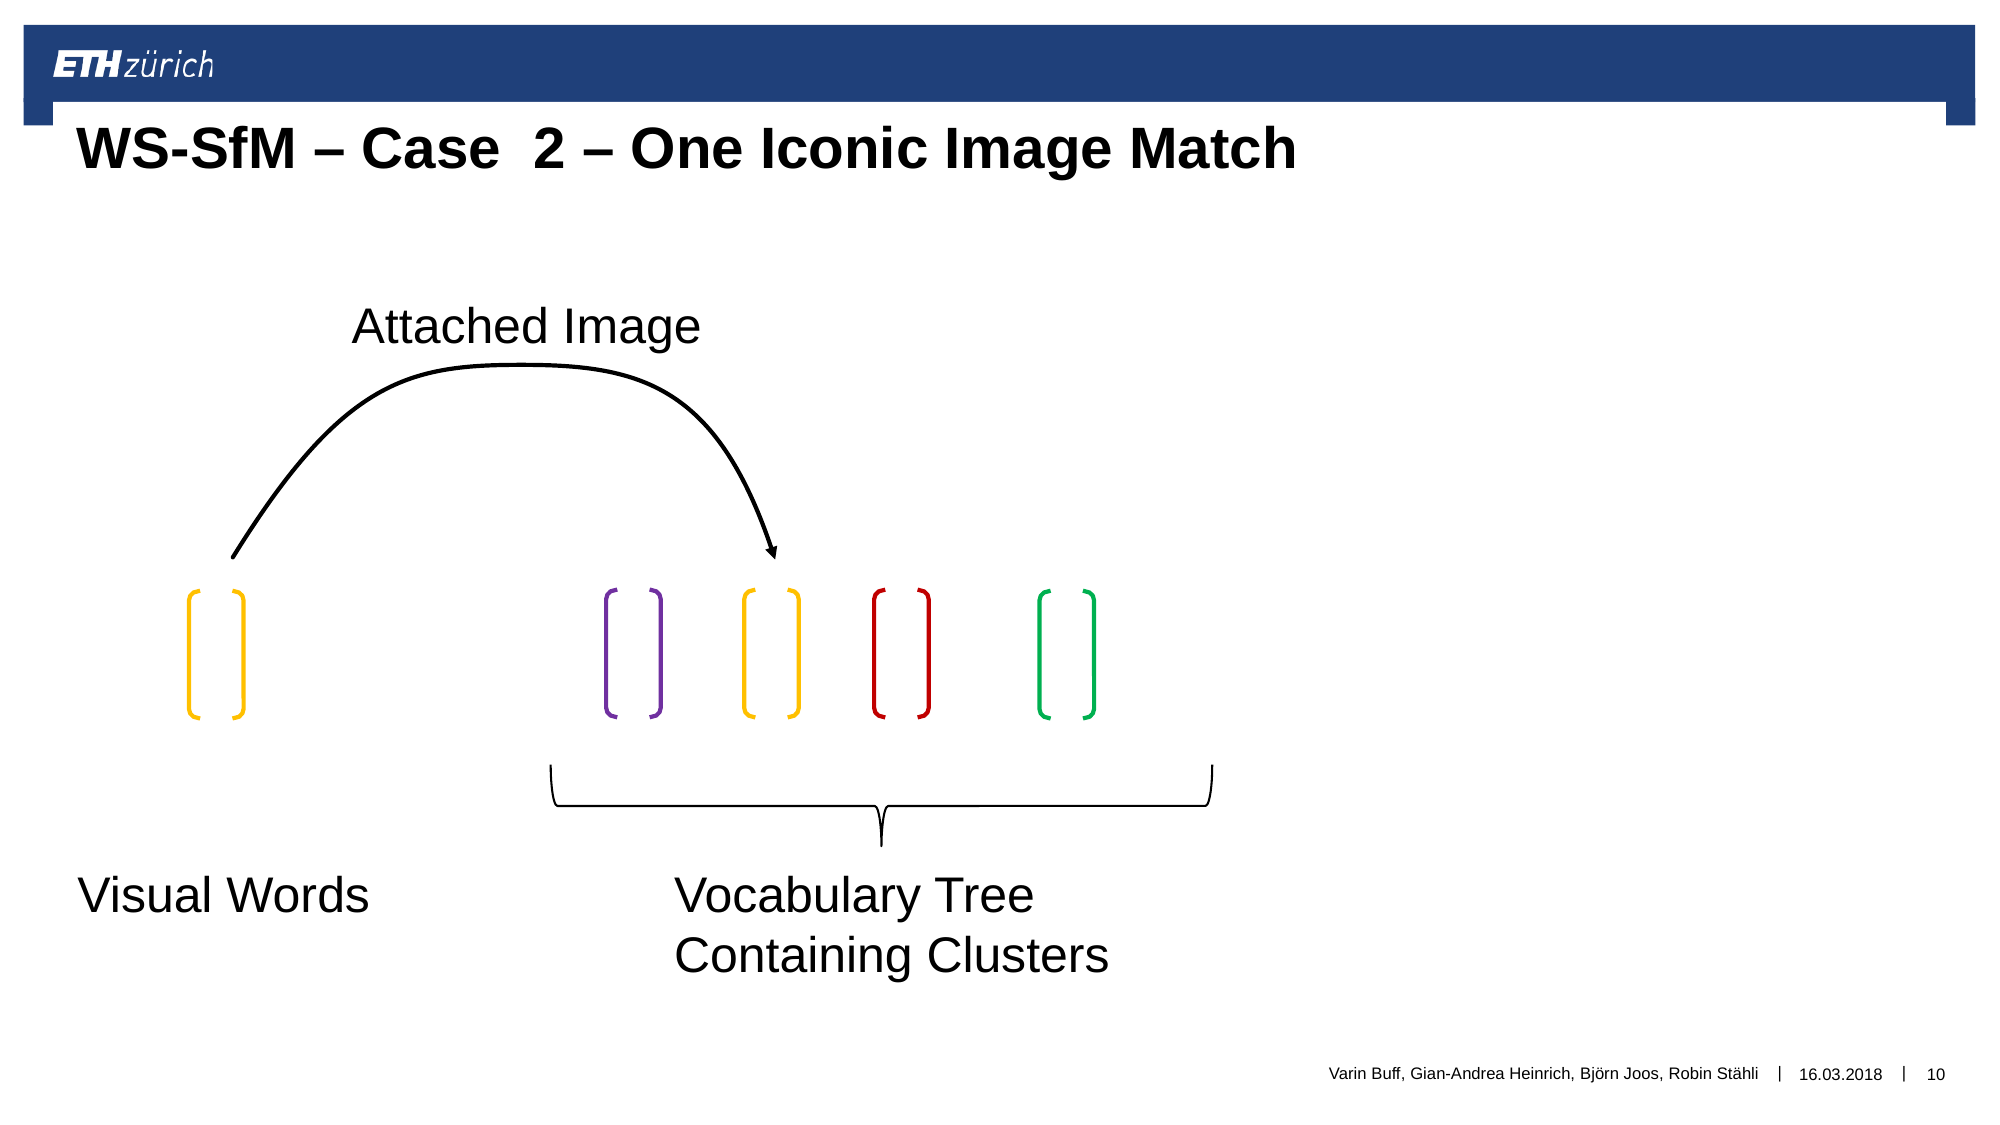

# WS-SfM – Case  2 – One Iconic Image Match
Attached Image

Visual Words
Vocabulary Tree Containing Clusters
Varin Buff, Gian-Andrea Heinrich, Björn Joos, Robin Stähli
16.03.2018
10